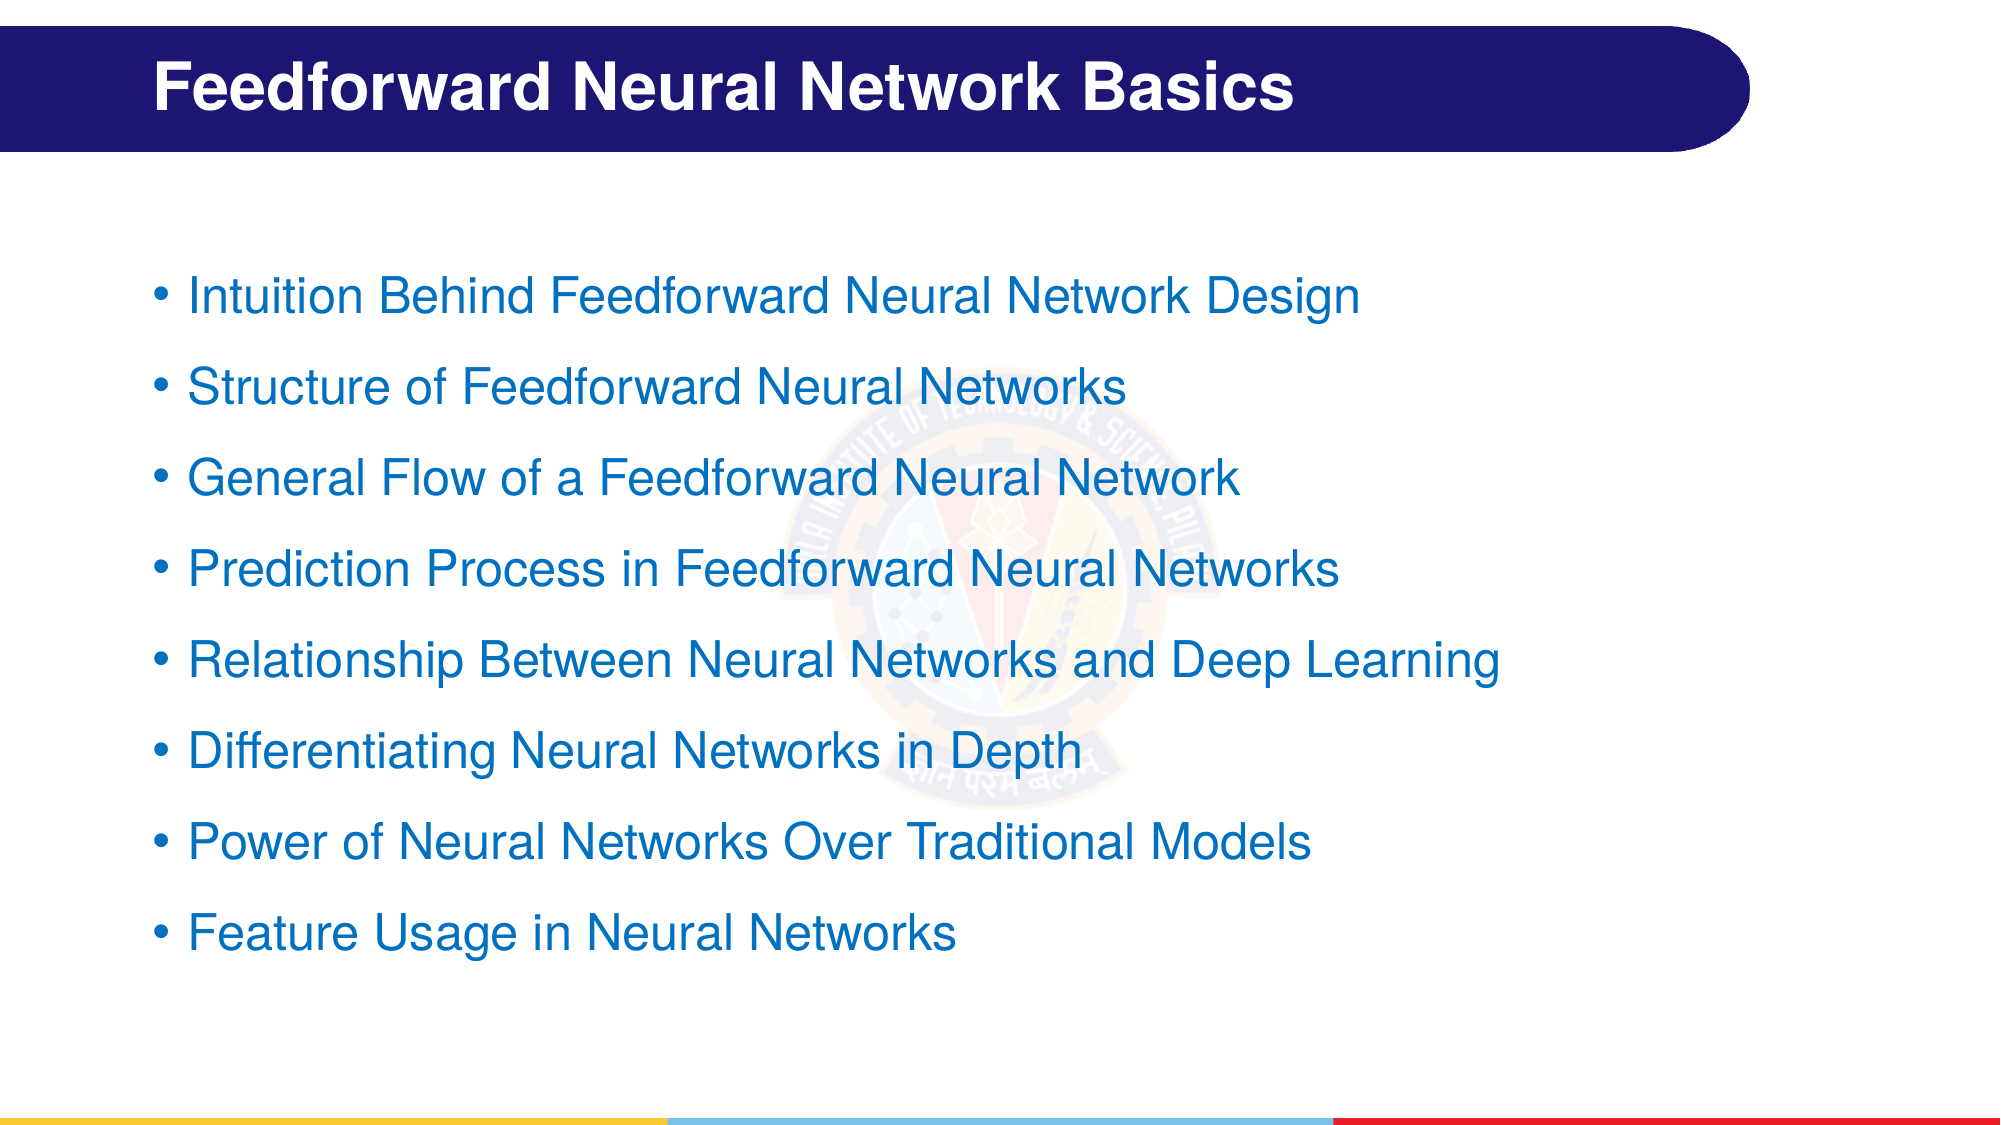

# Feedforward Neural Network Basics
Intuition Behind Feedforward Neural Network Design
Structure of Feedforward Neural Networks
General Flow of a Feedforward Neural Network
Prediction Process in Feedforward Neural Networks
Relationship Between Neural Networks and Deep Learning
Differentiating Neural Networks in Depth
Power of Neural Networks Over Traditional Models
Feature Usage in Neural Networks